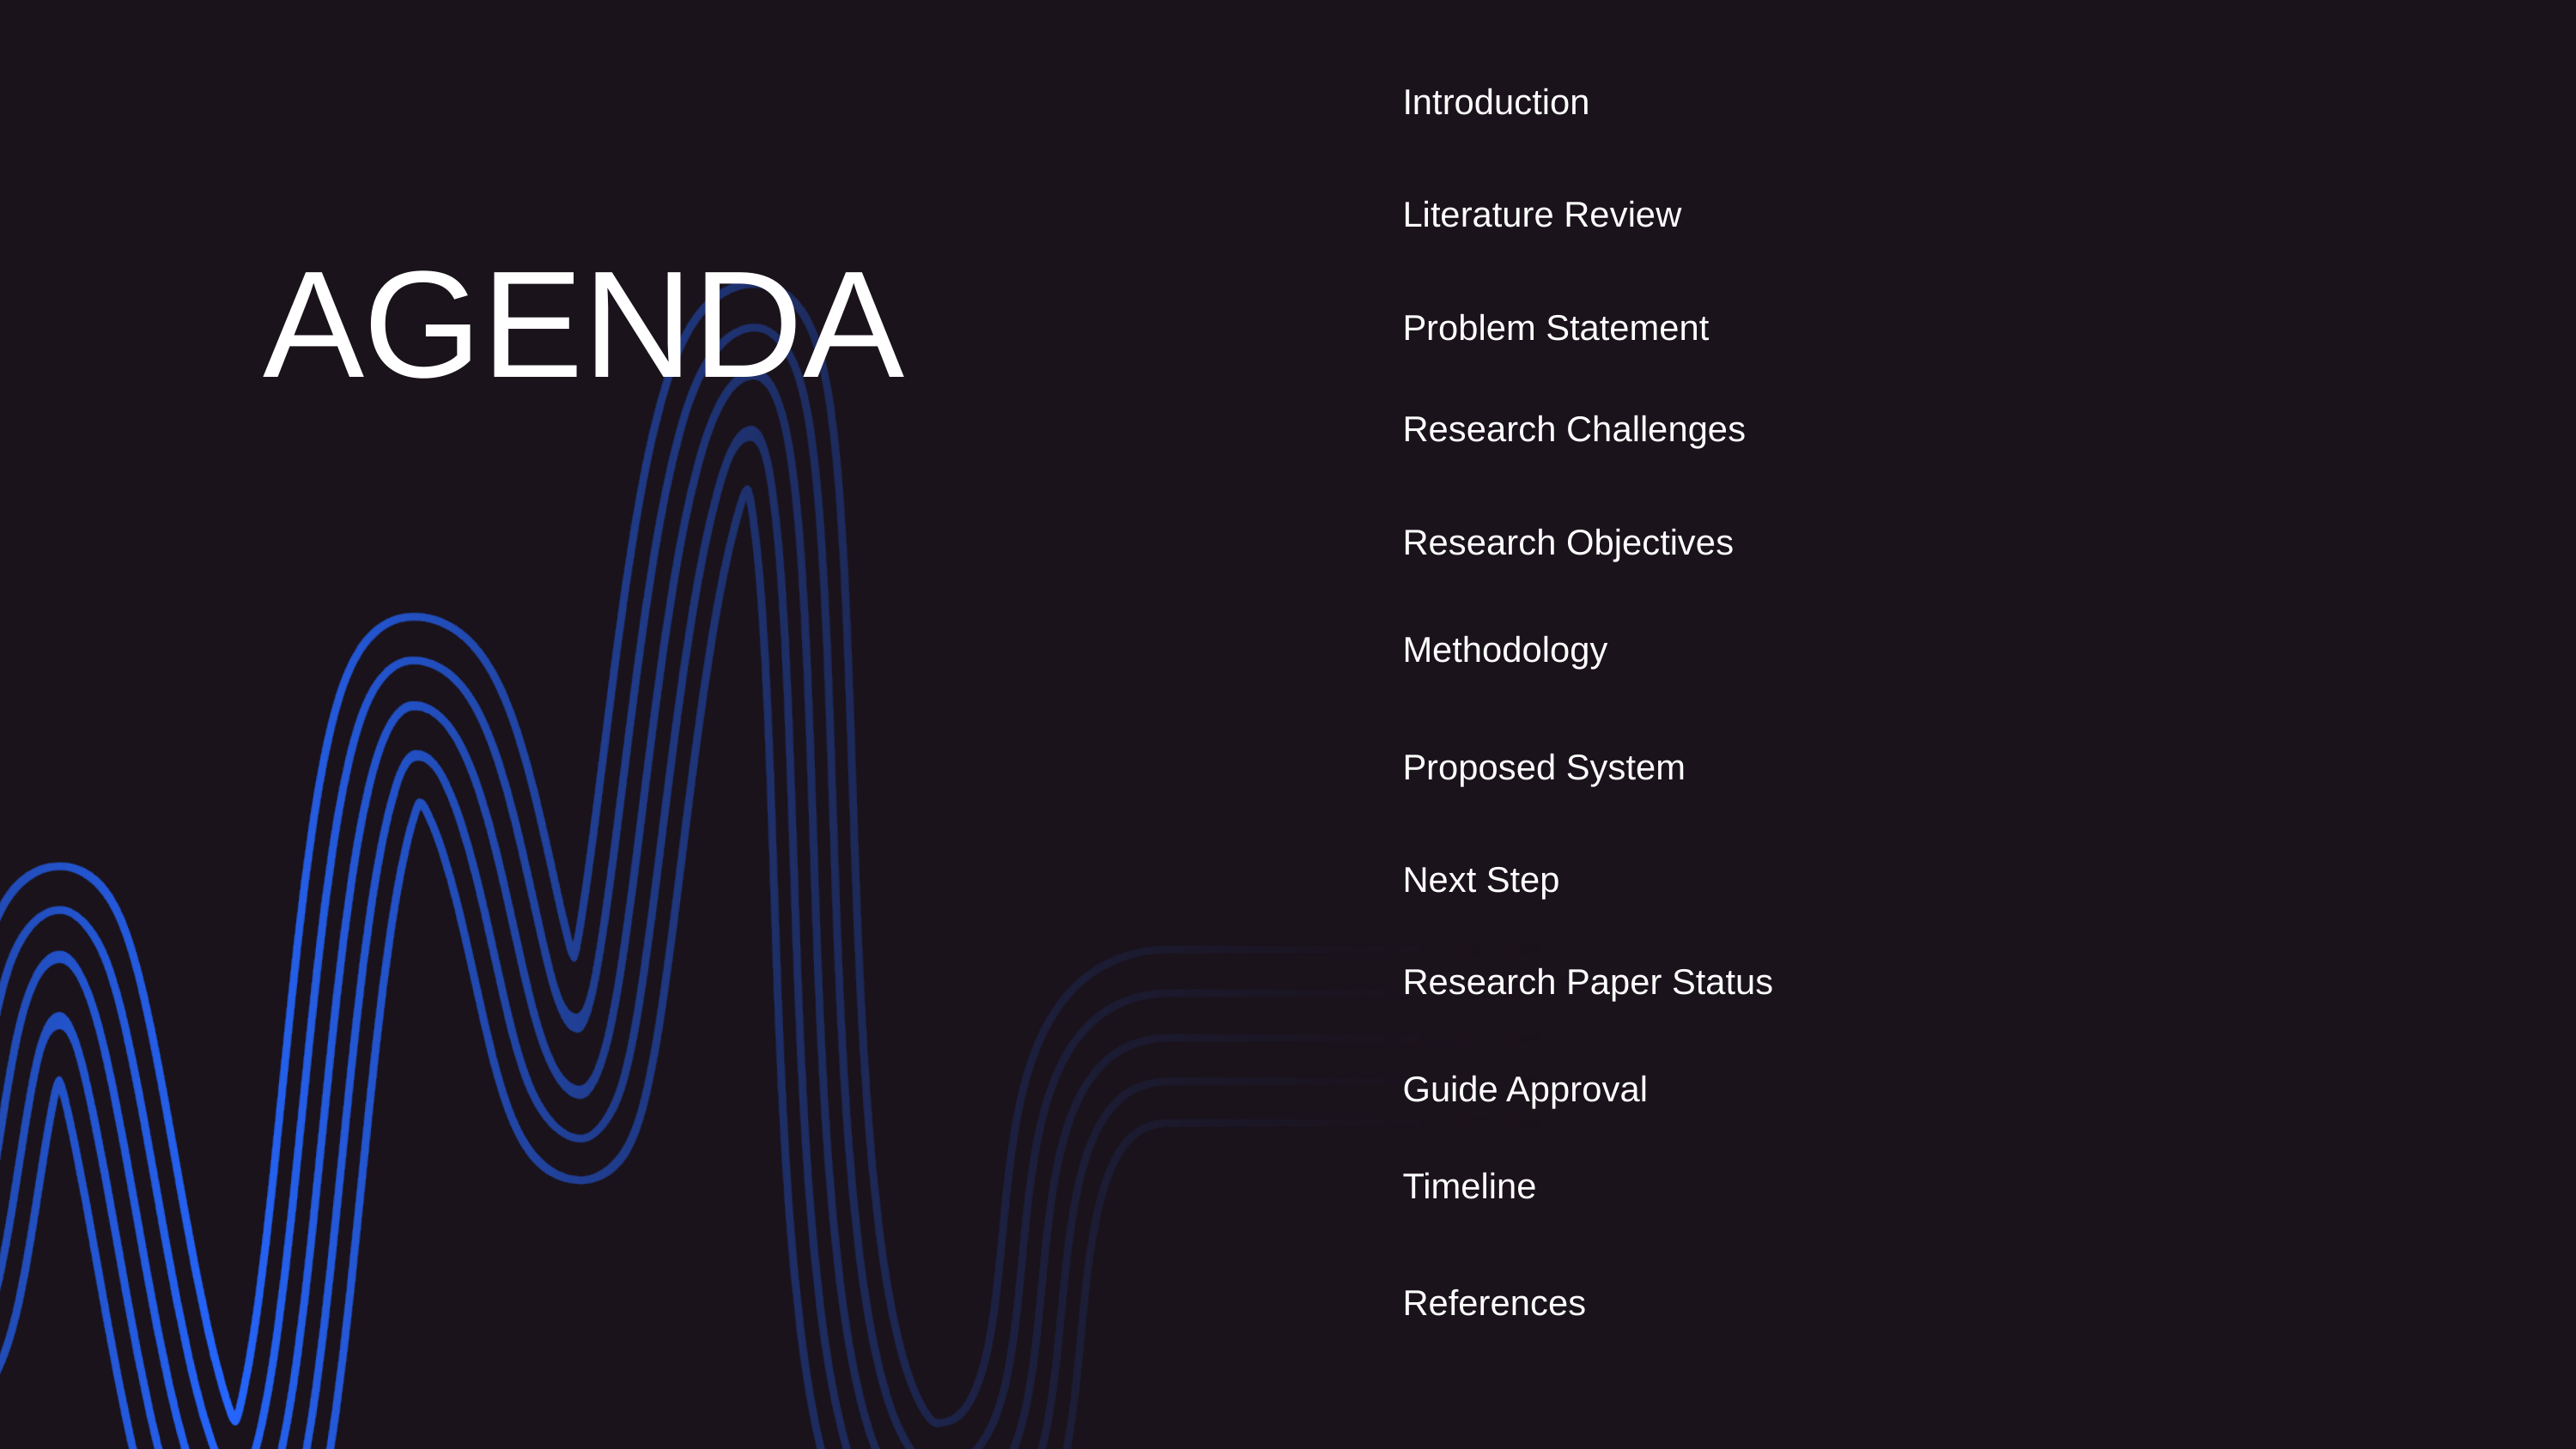

| Introduction |  |
| --- | --- |
| Literature Review |  |
| Problem Statement |  |
| Research Challenges |  |
| Research Objectives |  |
| Methodology |  |
| Proposed System |  |
| Next Step |  |
| Research Paper Status |  |
| Guide Approval |  |
| Timeline |  |
| References |  |
AGENDA